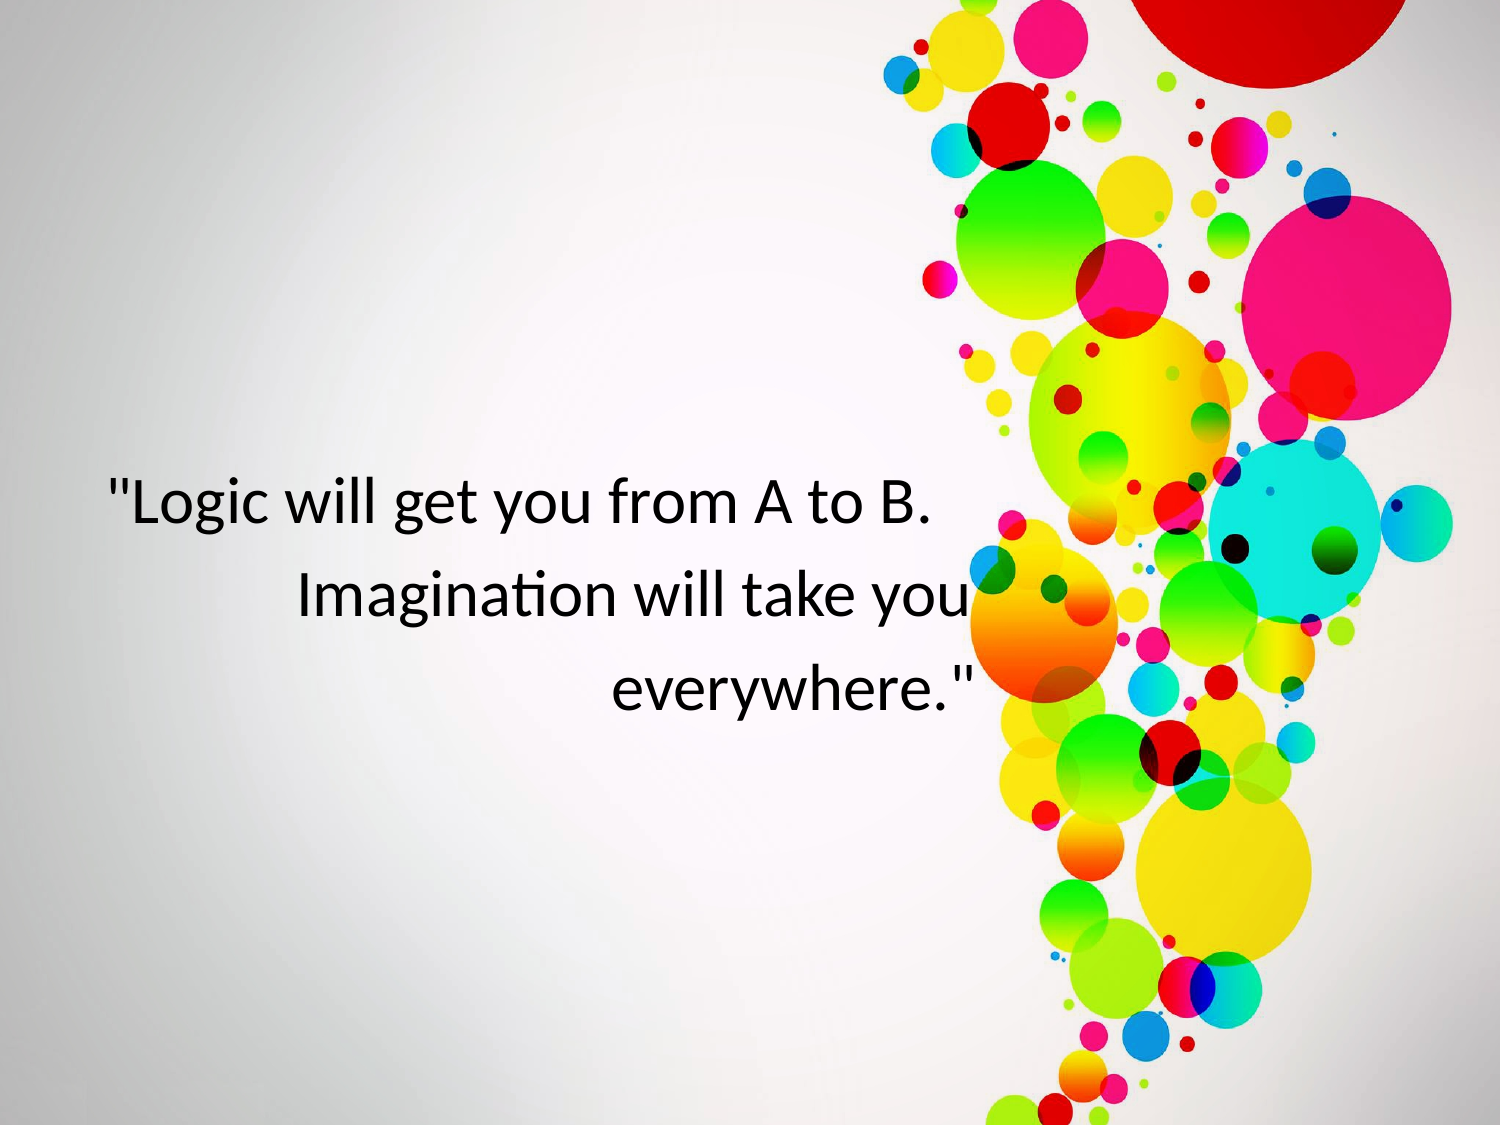

"Logic will get you from A to B.
		Imagination will take you
				 everywhere."